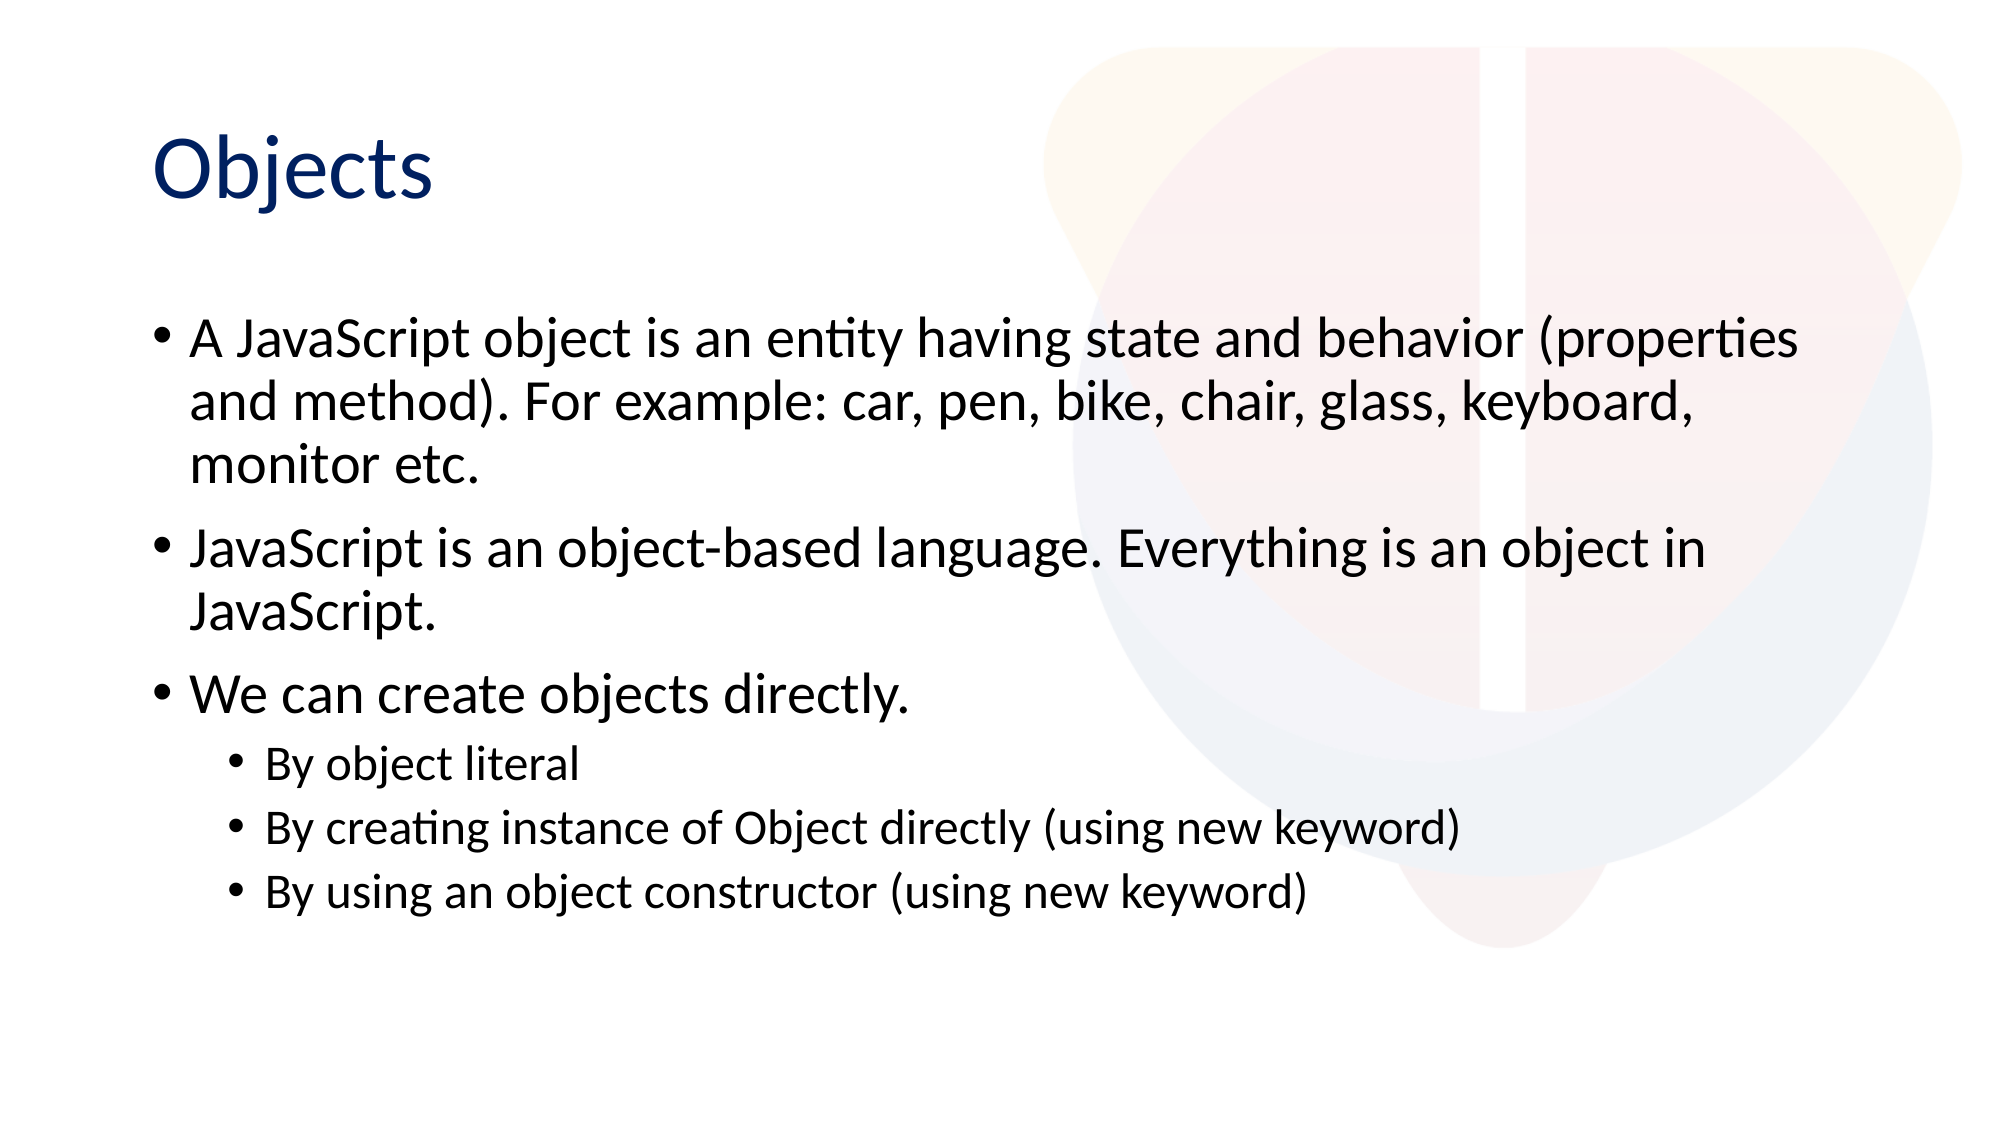

# Objects
A JavaScript object is an entity having state and behavior (properties and method). For example: car, pen, bike, chair, glass, keyboard, monitor etc.
JavaScript is an object-based language. Everything is an object in JavaScript.
We can create objects directly.
By object literal
By creating instance of Object directly (using new keyword)
By using an object constructor (using new keyword)